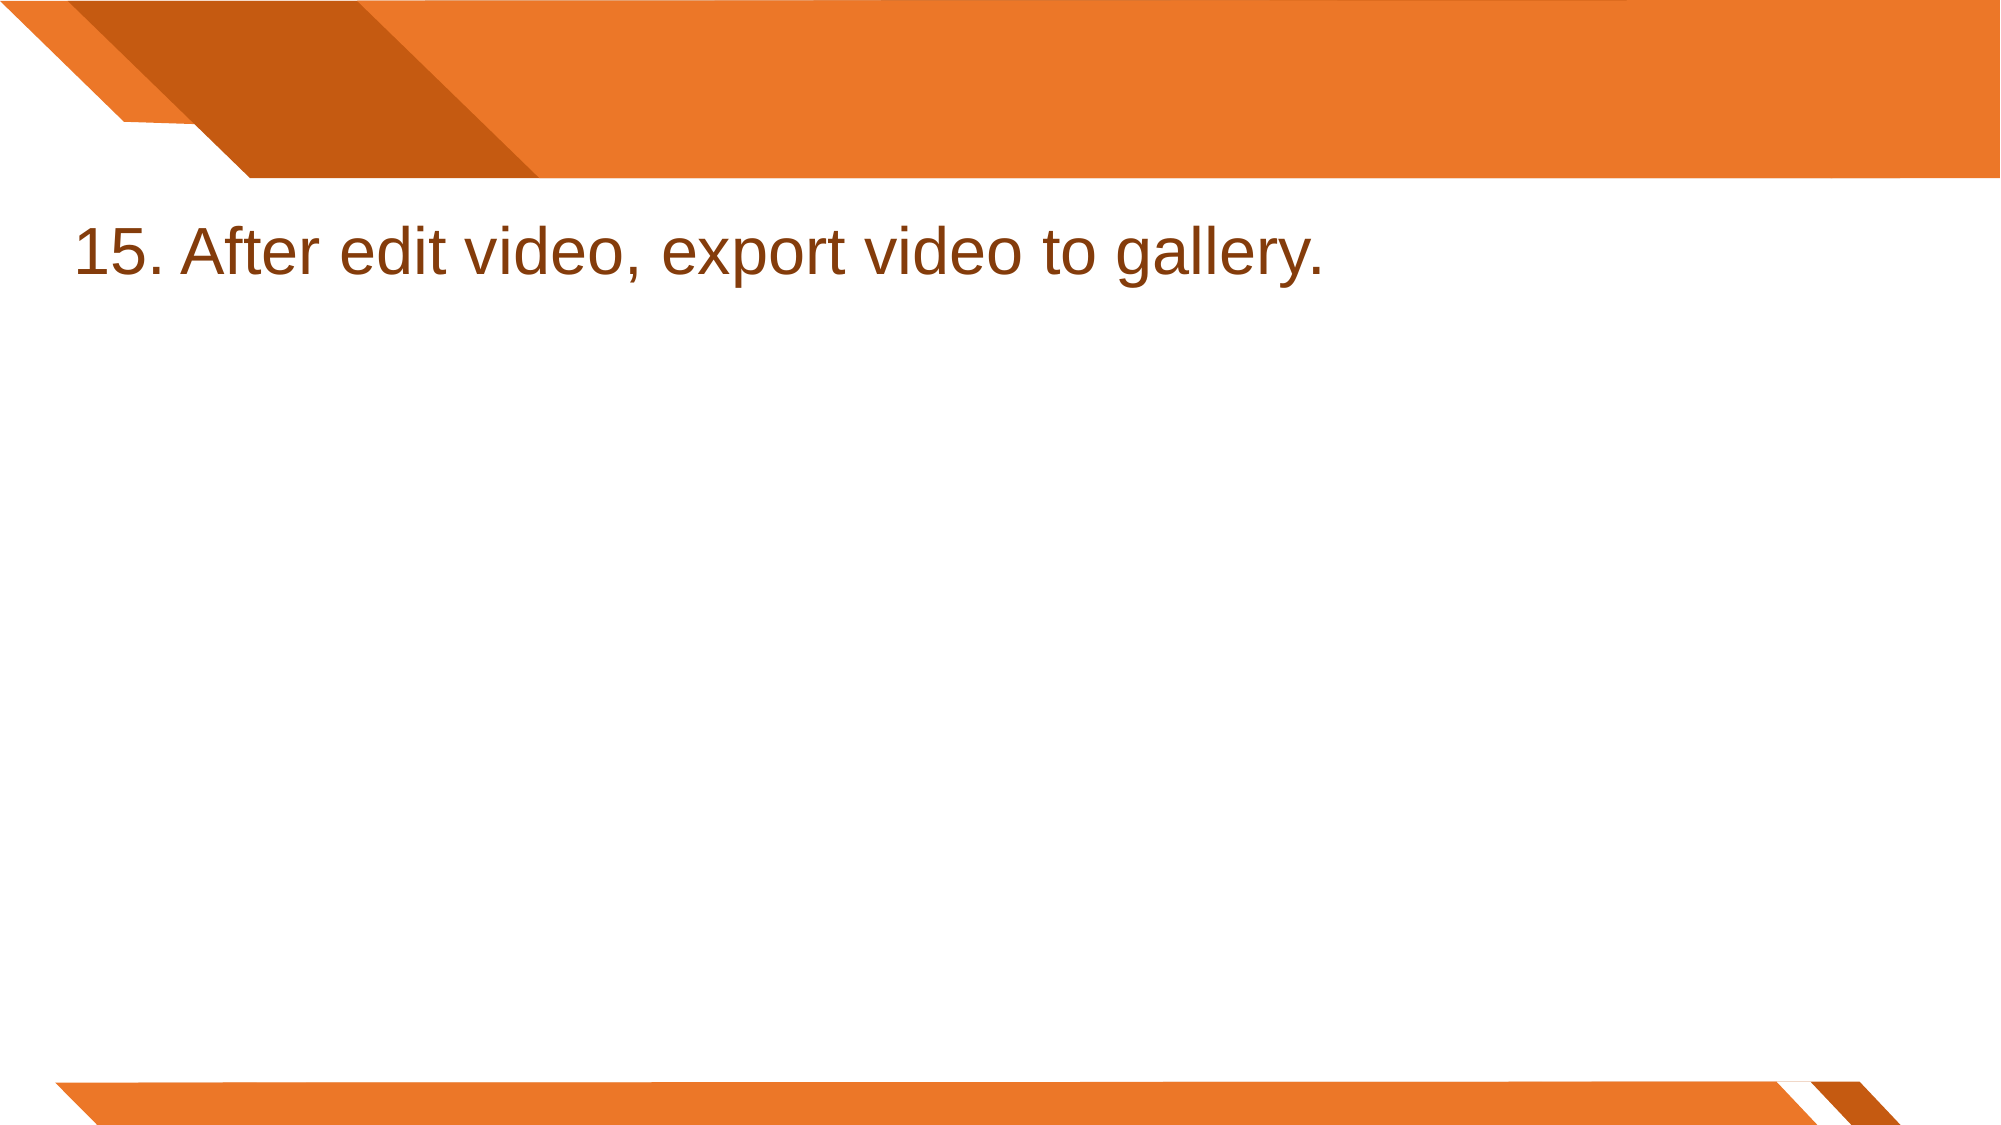

15. After edit video, export video to gallery.